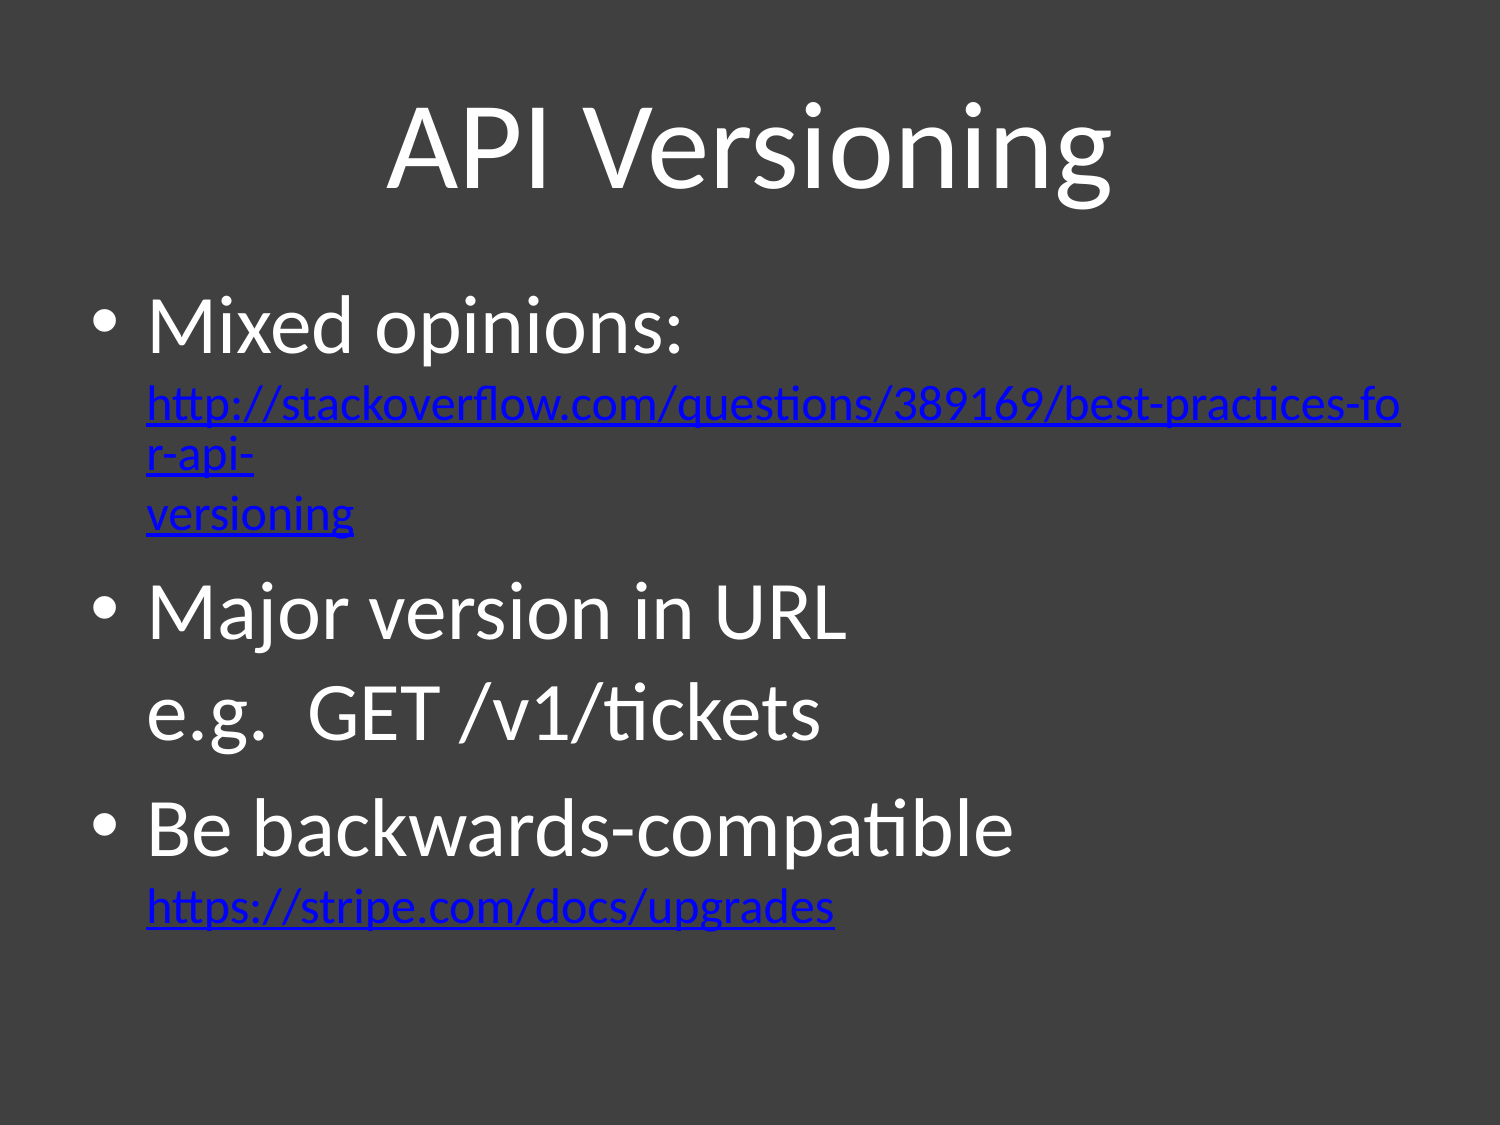

# API Versioning
Mixed opinions:
http://stackoverflow.com/questions/389169/best-practices-for-api-versioning
Major version in URL
e.g.  GET /v1/tickets
Be backwards-compatible
https://stripe.com/docs/upgrades